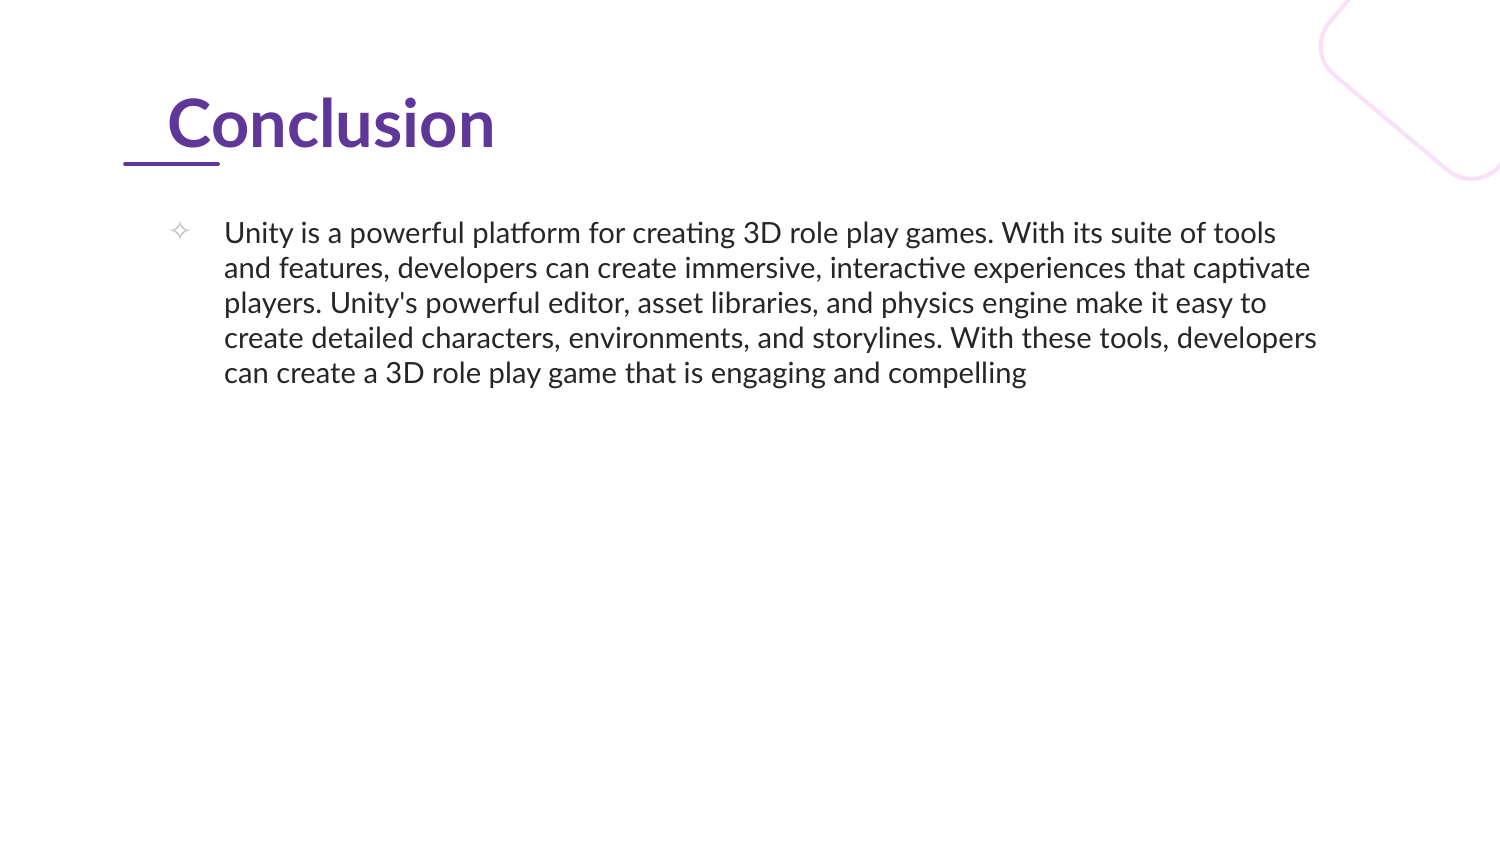

# Conclusion
Unity is a powerful platform for creating 3D role play games. With its suite of tools and features, developers can create immersive, interactive experiences that captivate players. Unity's powerful editor, asset libraries, and physics engine make it easy to create detailed characters, environments, and storylines. With these tools, developers can create a 3D role play game that is engaging and compelling